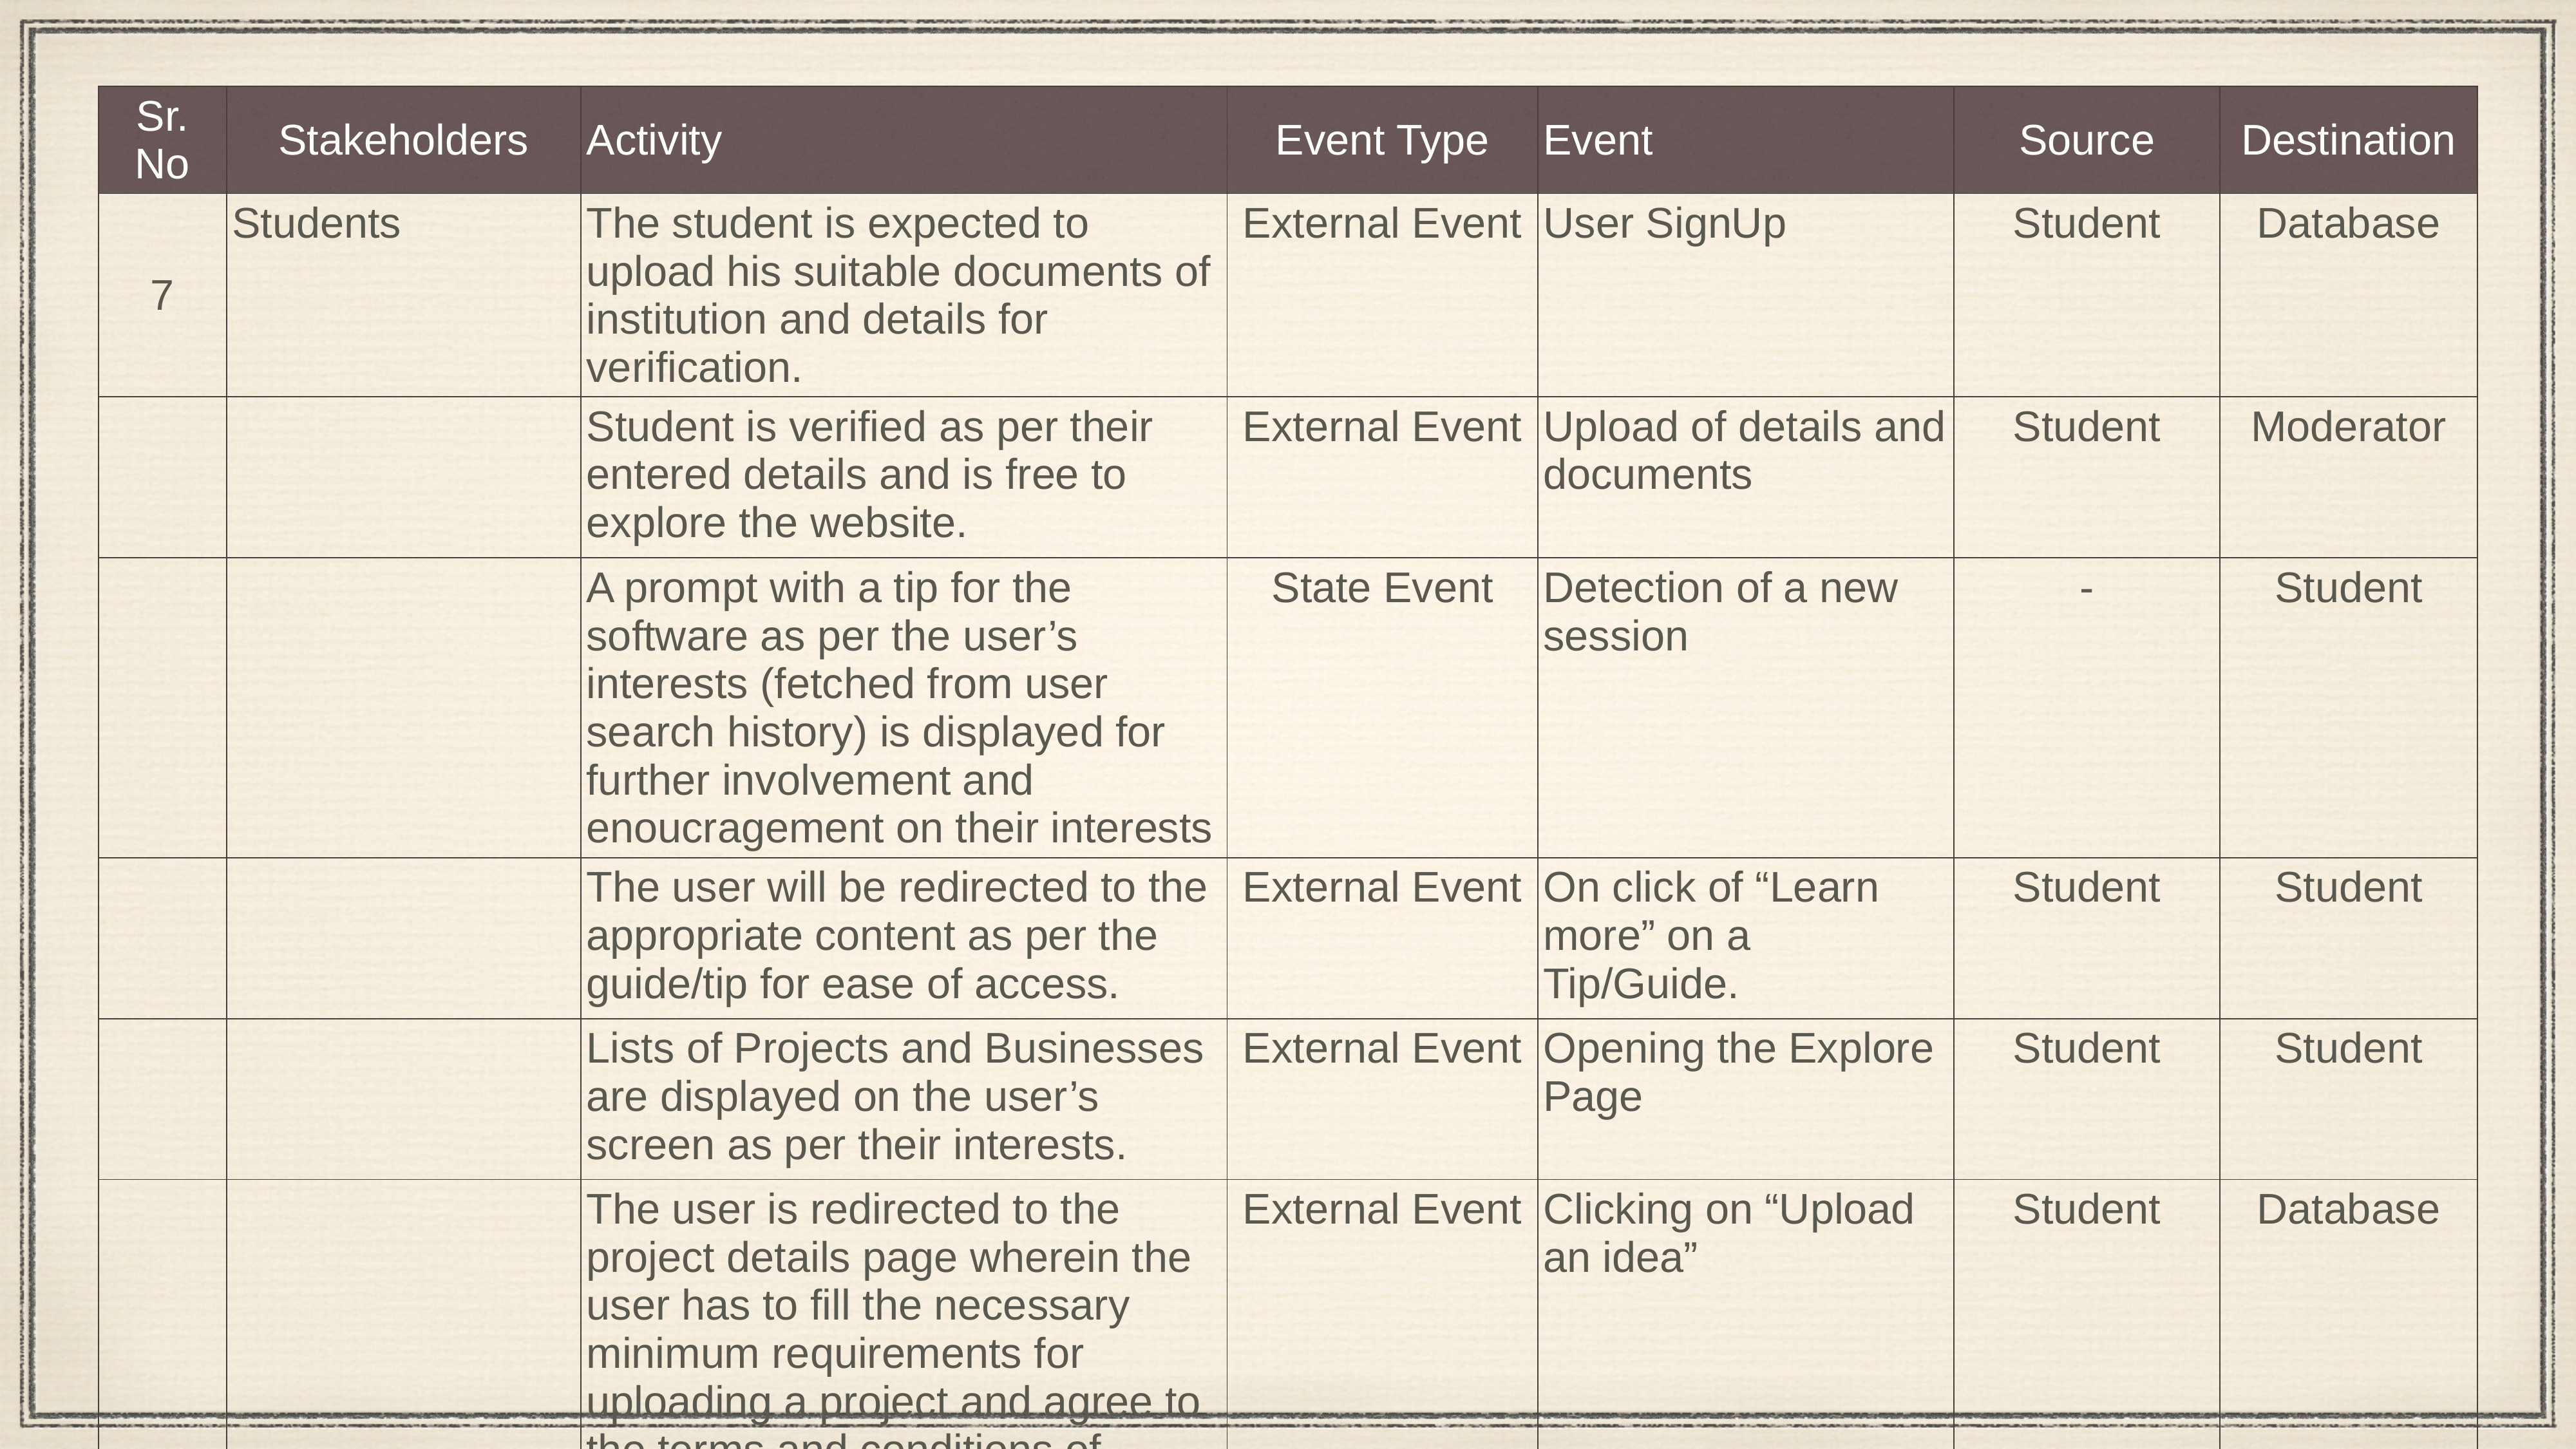

| Sr. No | Stakeholders | Activity | Event Type | Event | Source | Destination |
| --- | --- | --- | --- | --- | --- | --- |
| 7 | Students | The student is expected to upload his suitable documents of institution and details for verification. | External Event | User SignUp | Student | Database |
|  |  | Student is verified as per their entered details and is free to explore the website. | External Event | Upload of details and documents | Student | Moderator |
|  |  | A prompt with a tip for the software as per the user’s interests (fetched from user search history) is displayed for further involvement and enoucragement on their interests | State Event | Detection of a new session | - | Student |
|  |  | The user will be redirected to the appropriate content as per the guide/tip for ease of access. | External Event | On click of “Learn more” on a Tip/Guide. | Student | Student |
|  |  | Lists of Projects and Businesses are displayed on the user’s screen as per their interests. | External Event | Opening the Explore Page | Student | Student |
|  |  | The user is redirected to the project details page wherein the user has to fill the necessary minimum requirements for uploading a project and agree to the terms and conditions of Minerva. | External Event | Clicking on “Upload an idea” | Student | Database |